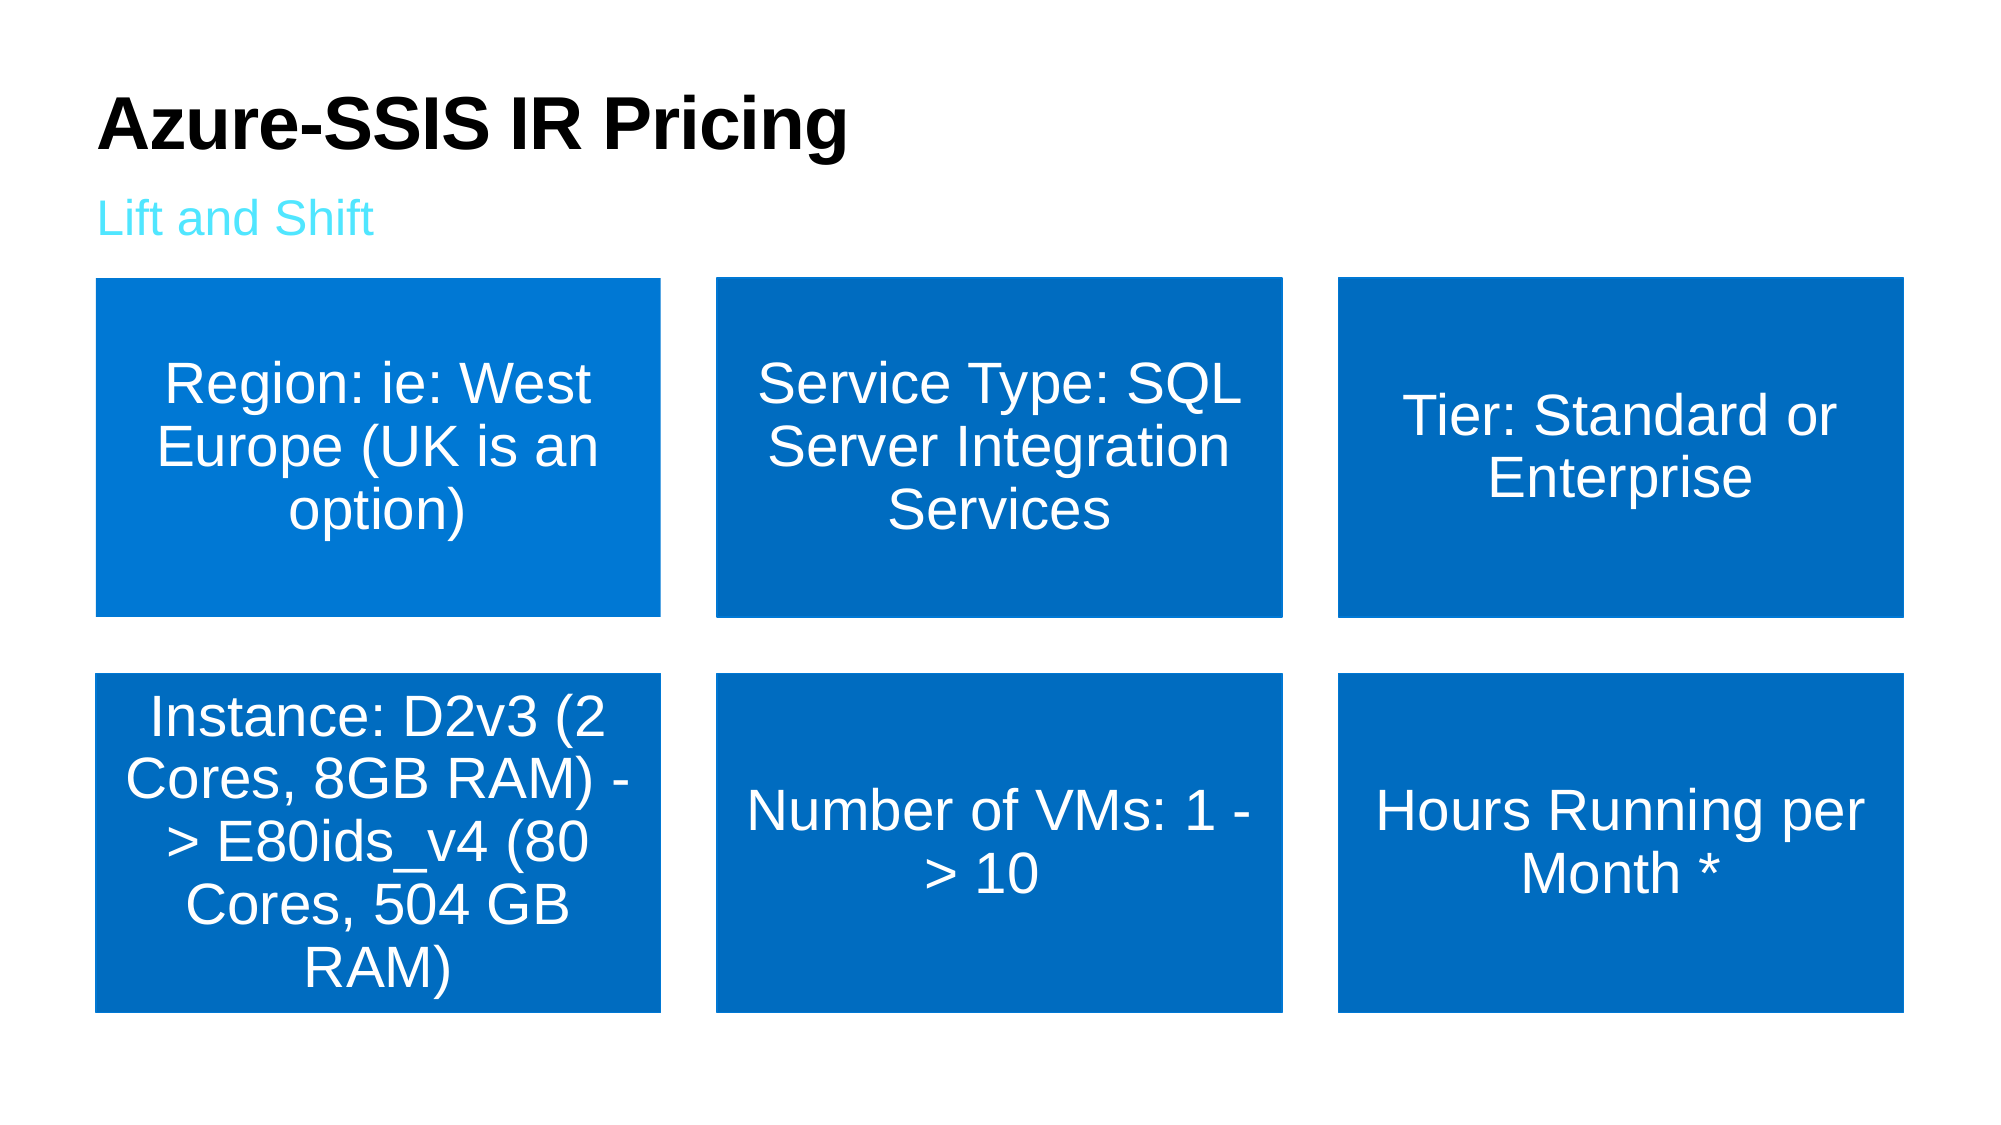

# Azure-SSIS IR Pricing
Lift and Shift
Region: ie: West Europe (UK is an option)
Service Type: SQL Server Integration Services
Tier: Standard or Enterprise
Instance: D2v3 (2 Cores, 8GB RAM) -> E80ids_v4 (80 Cores, 504 GB RAM)
Number of VMs: 1 -> 10
Hours Running per Month *